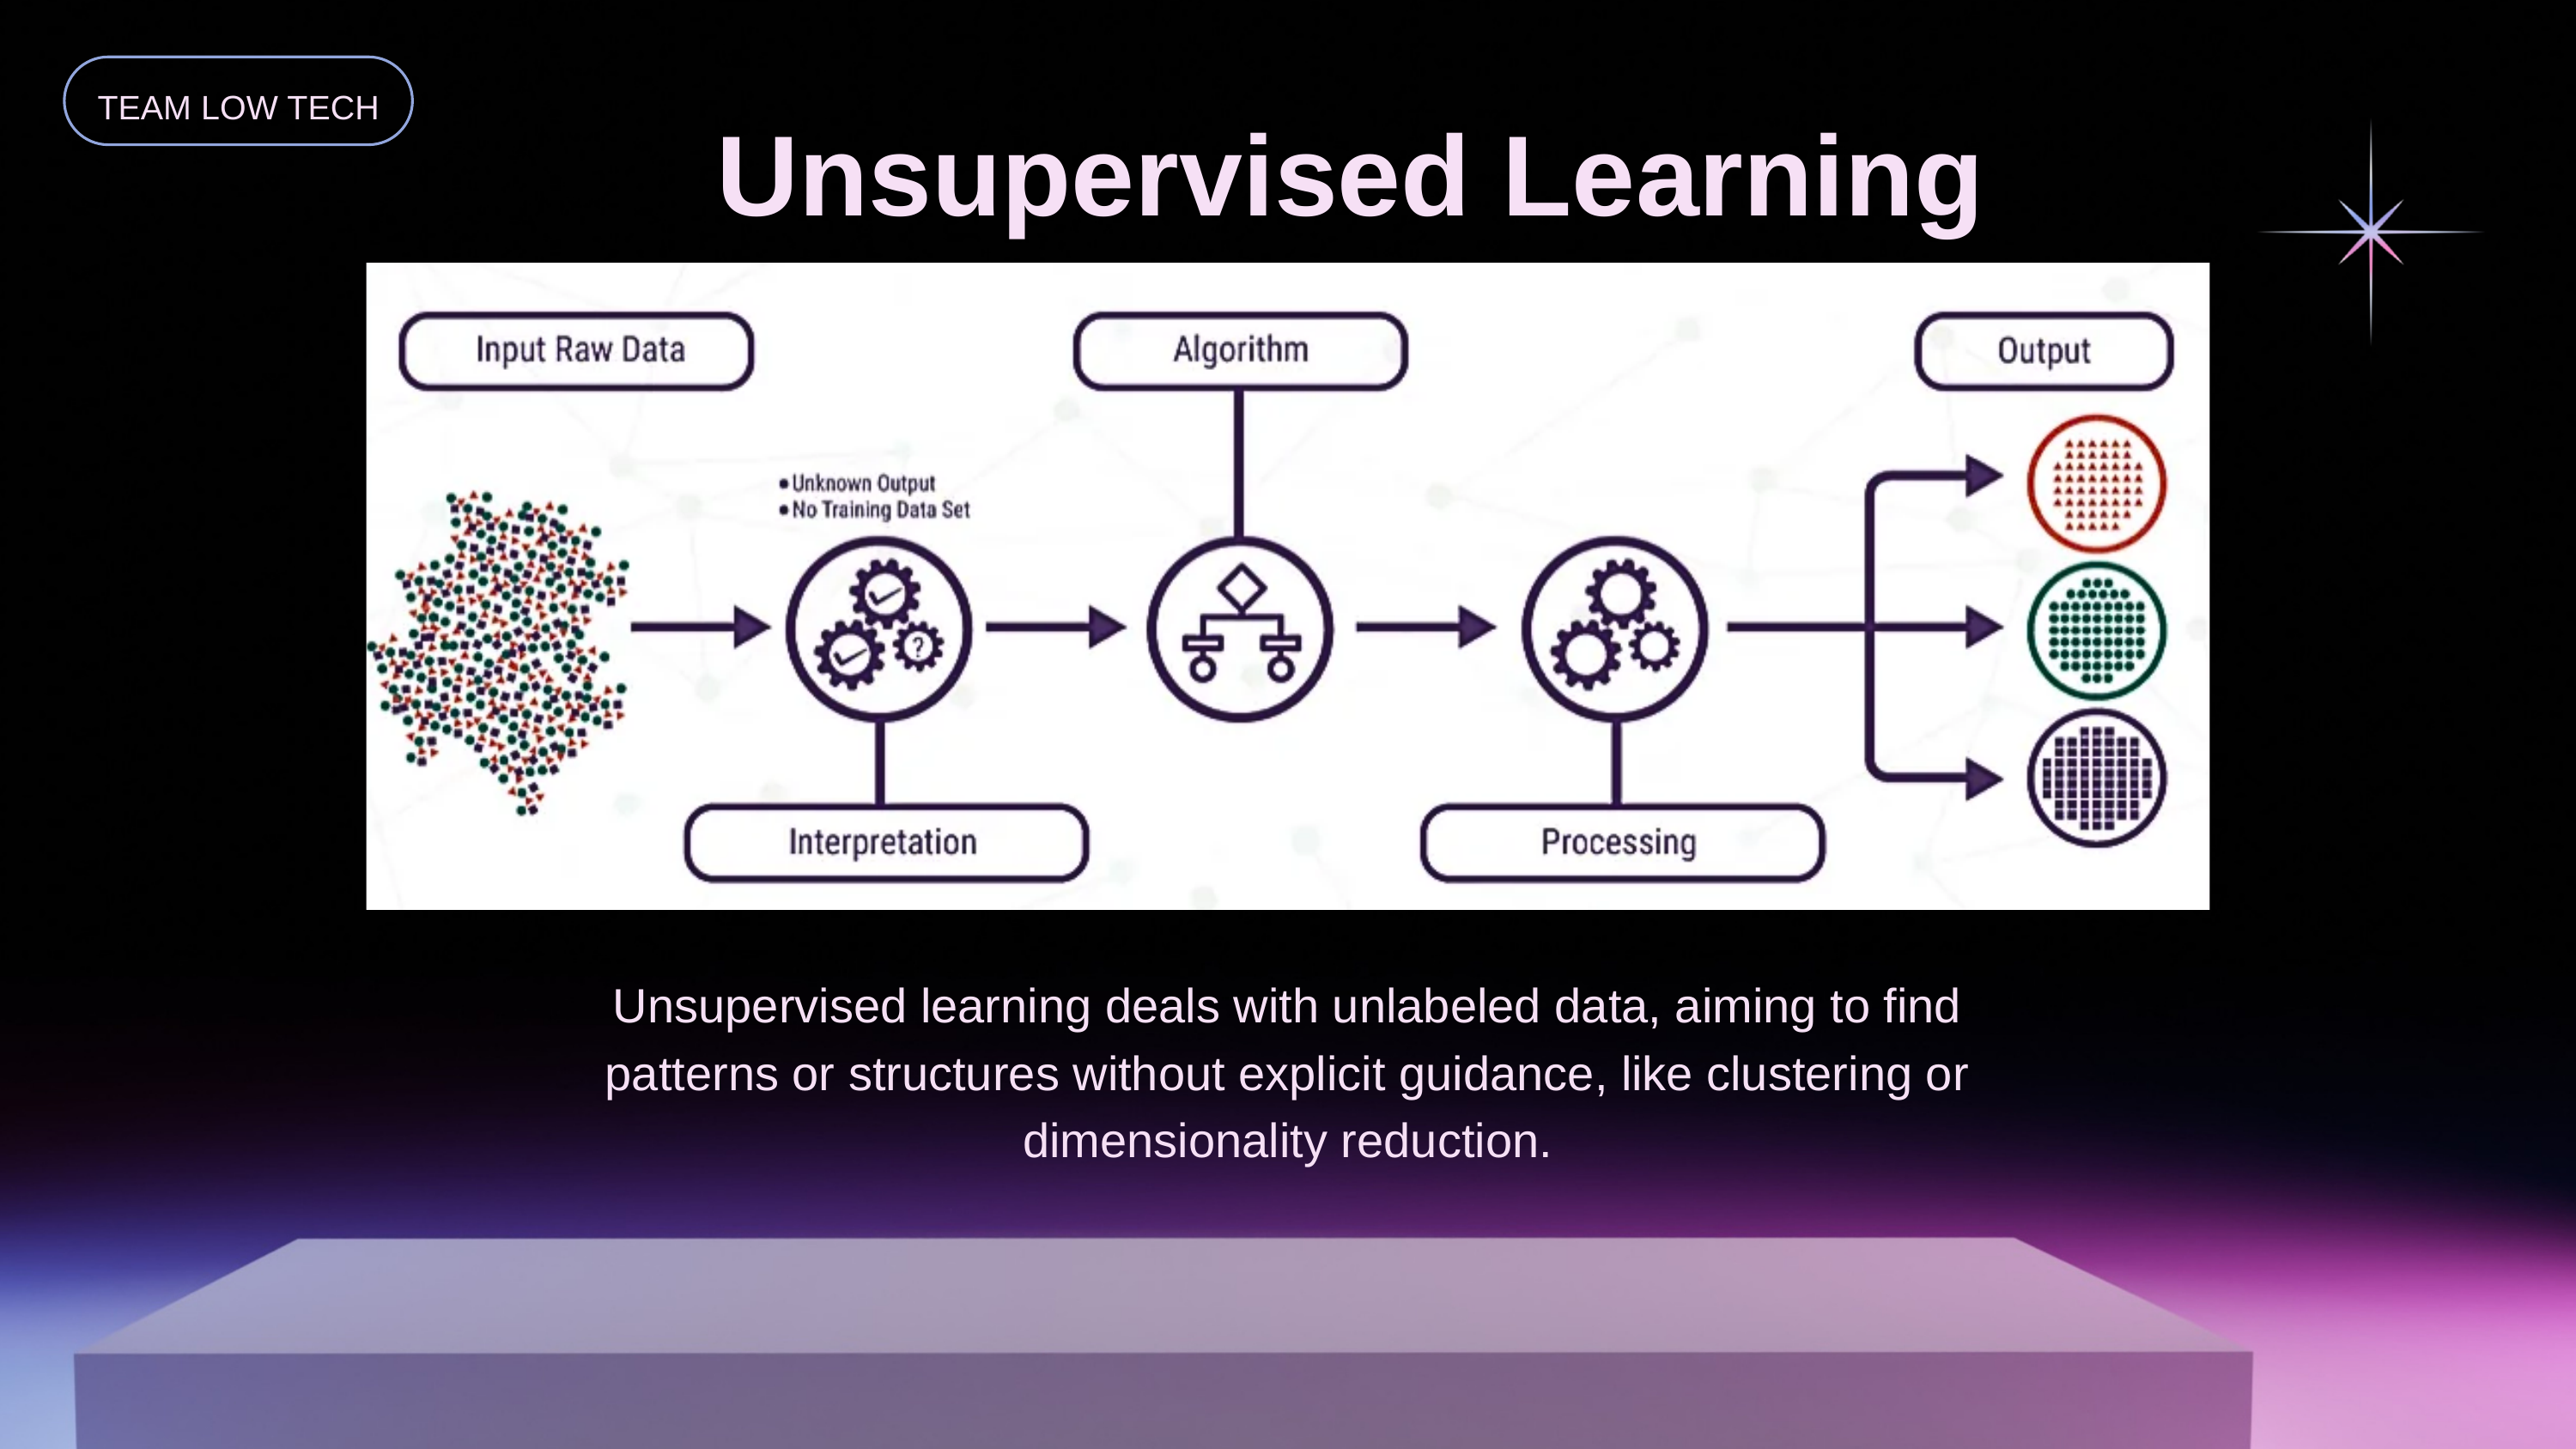

TEAM LOW TECH
Unsupervised Learning

Unsupervised learning deals with unlabeled data, aiming to find patterns or structures without explicit guidance, like clustering or dimensionality reduction.